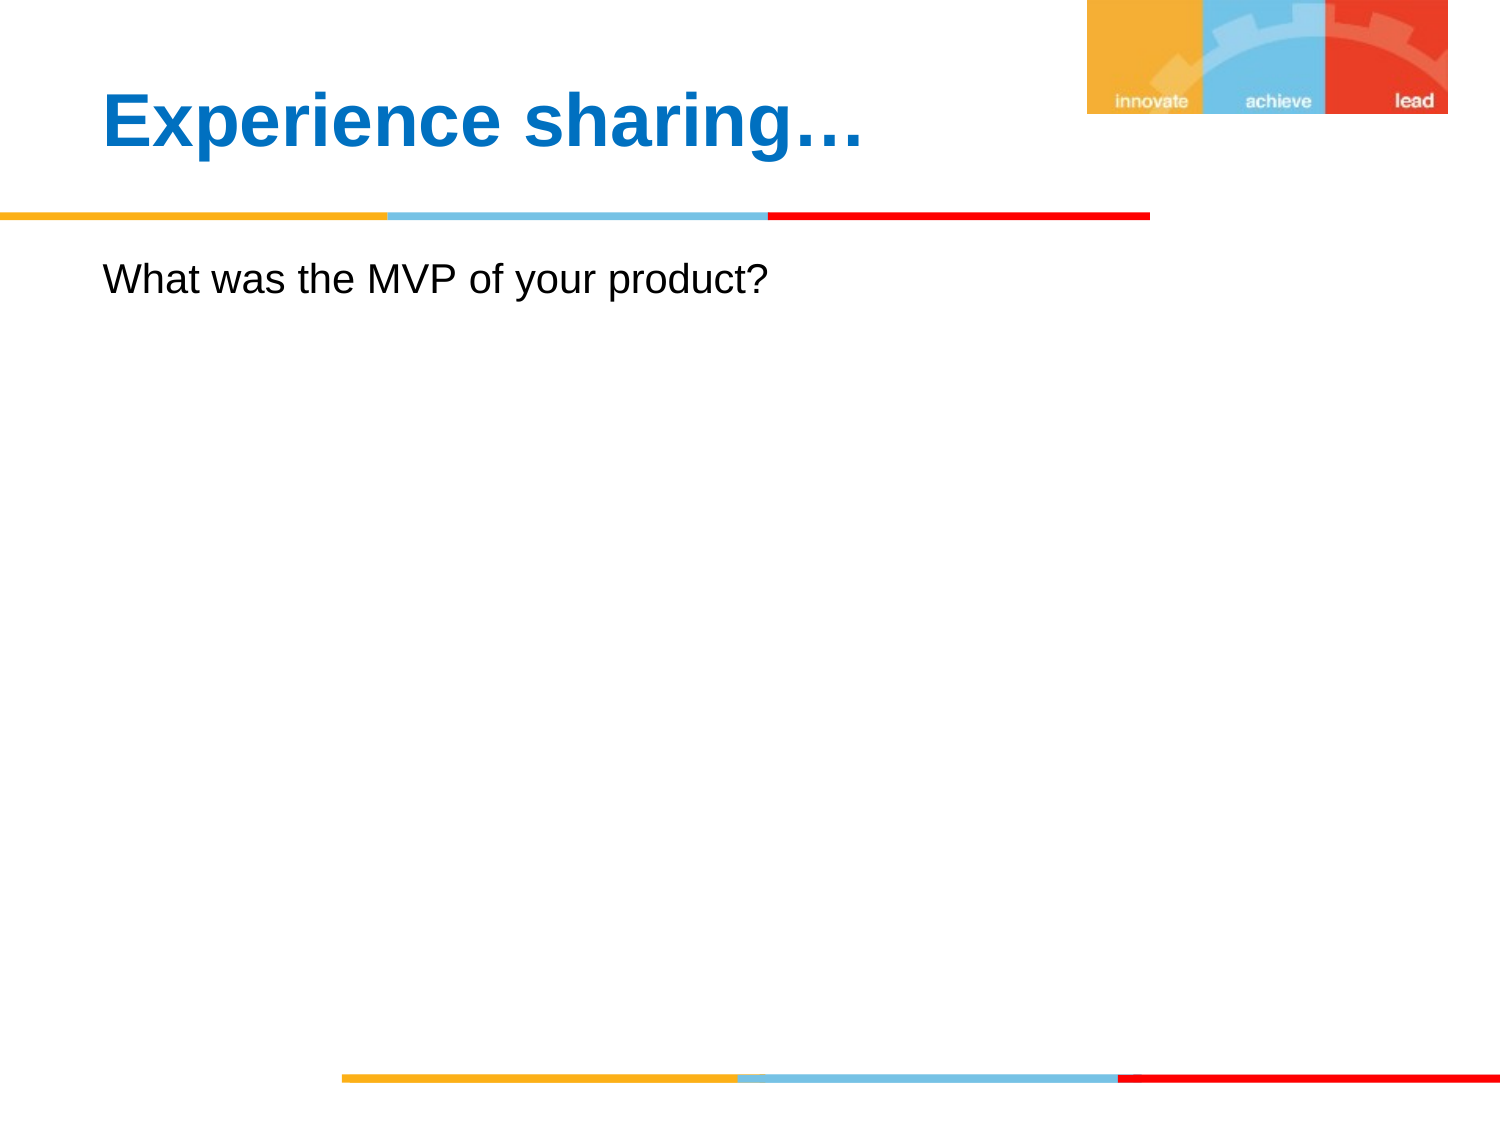

# Experience sharing…
What was the MVP of your product?